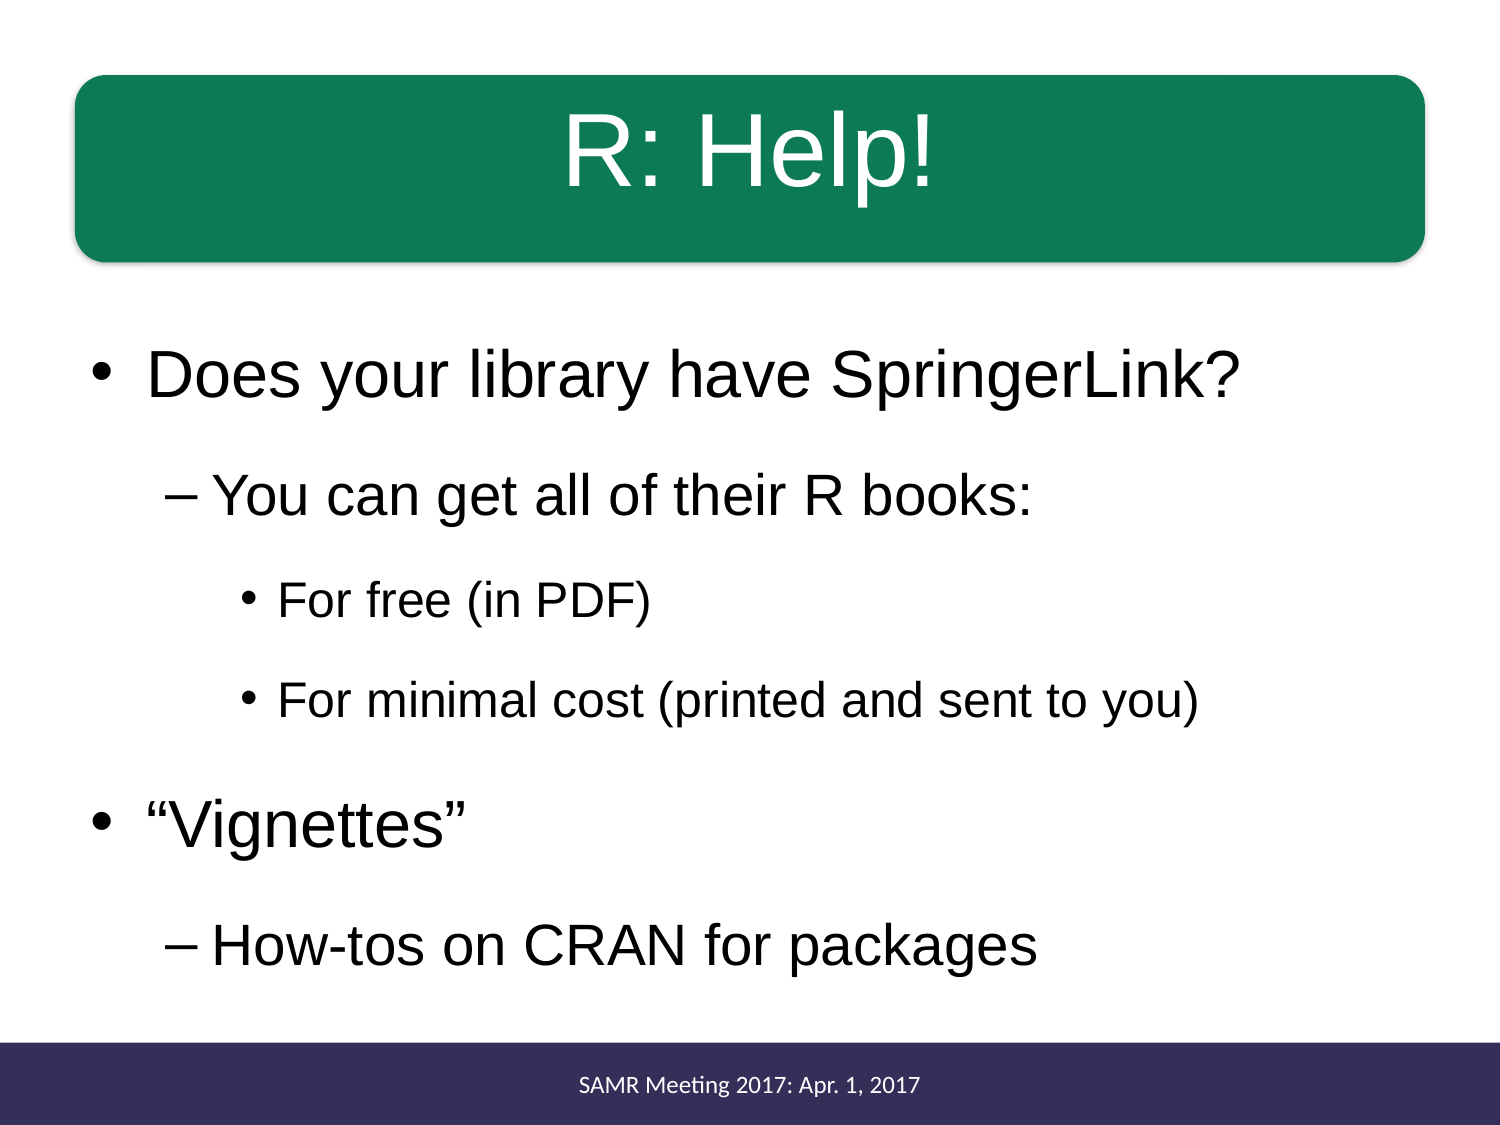

# R: Help!
Does your library have SpringerLink?
You can get all of their R books:
For free (in PDF)
For minimal cost (printed and sent to you)
“Vignettes”
How-tos on CRAN for packages